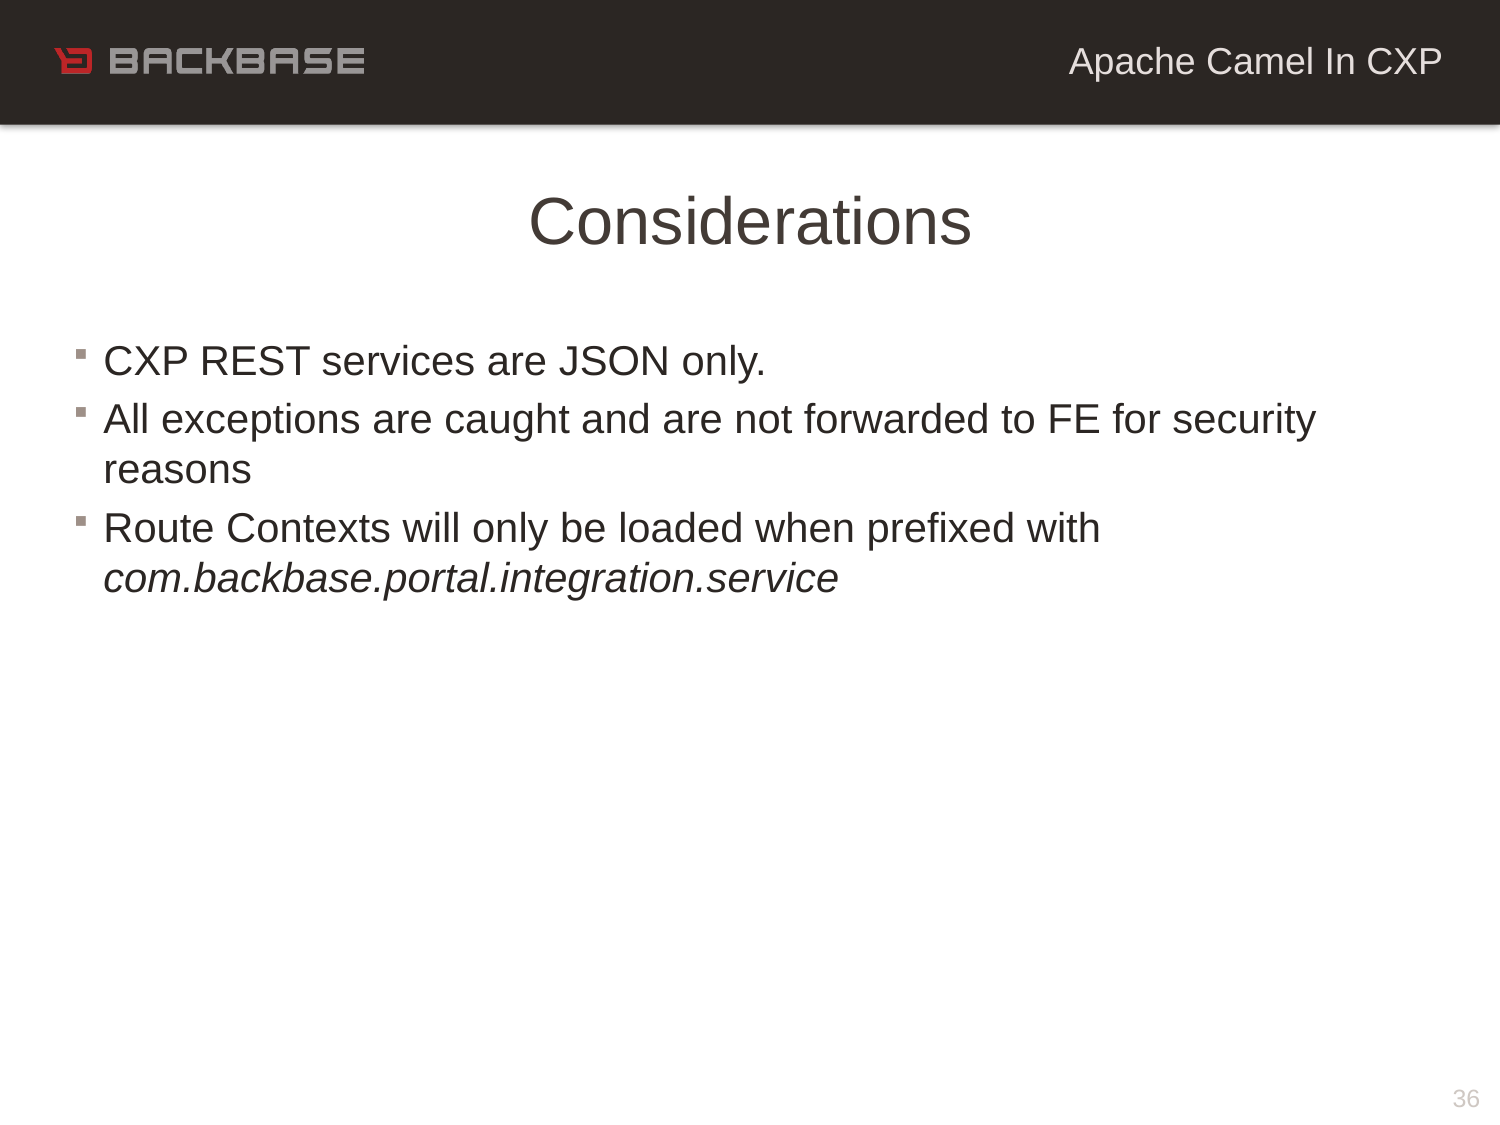

Apache Camel In CXP

Considerations
CXP REST services are JSON only.
All exceptions are caught and are not forwarded to FE for security reasons
Route Contexts will only be loaded when prefixed with com.backbase.portal.integration.service

36